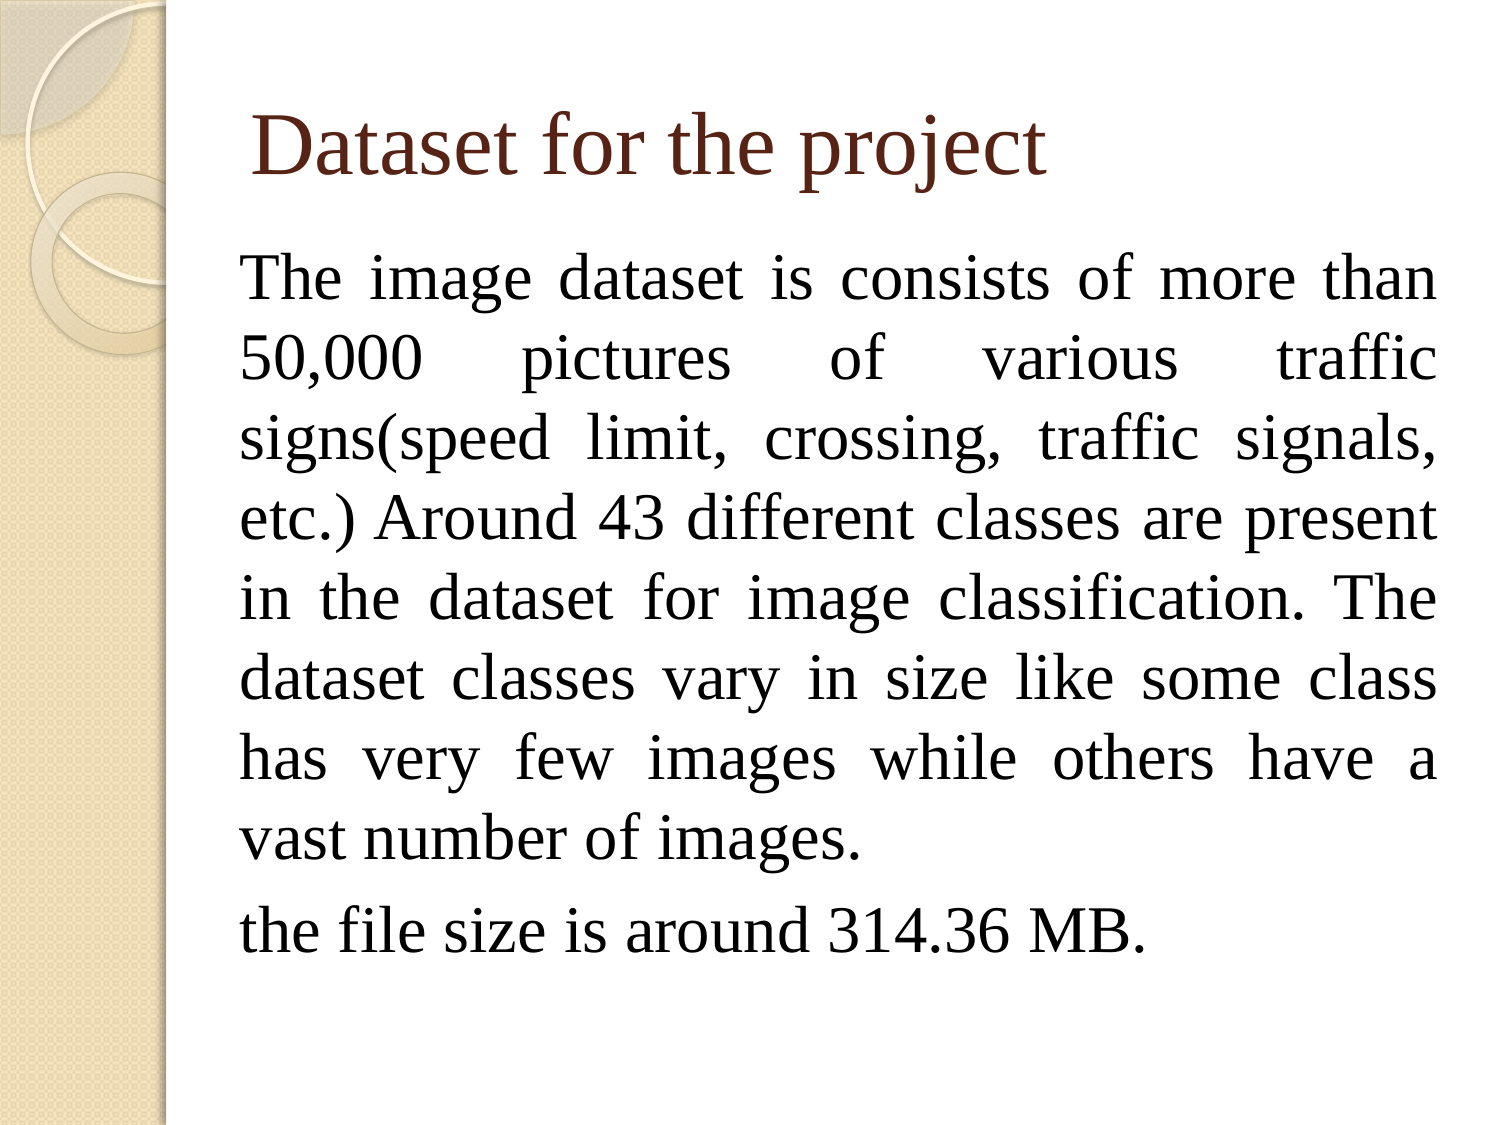

# Dataset for the project
The image dataset is consists of more than 50,000 pictures of various traffic signs(speed limit, crossing, traffic signals, etc.) Around 43 different classes are present in the dataset for image classification. The dataset classes vary in size like some class has very few images while others have a vast number of images.
the file size is around 314.36 MB.